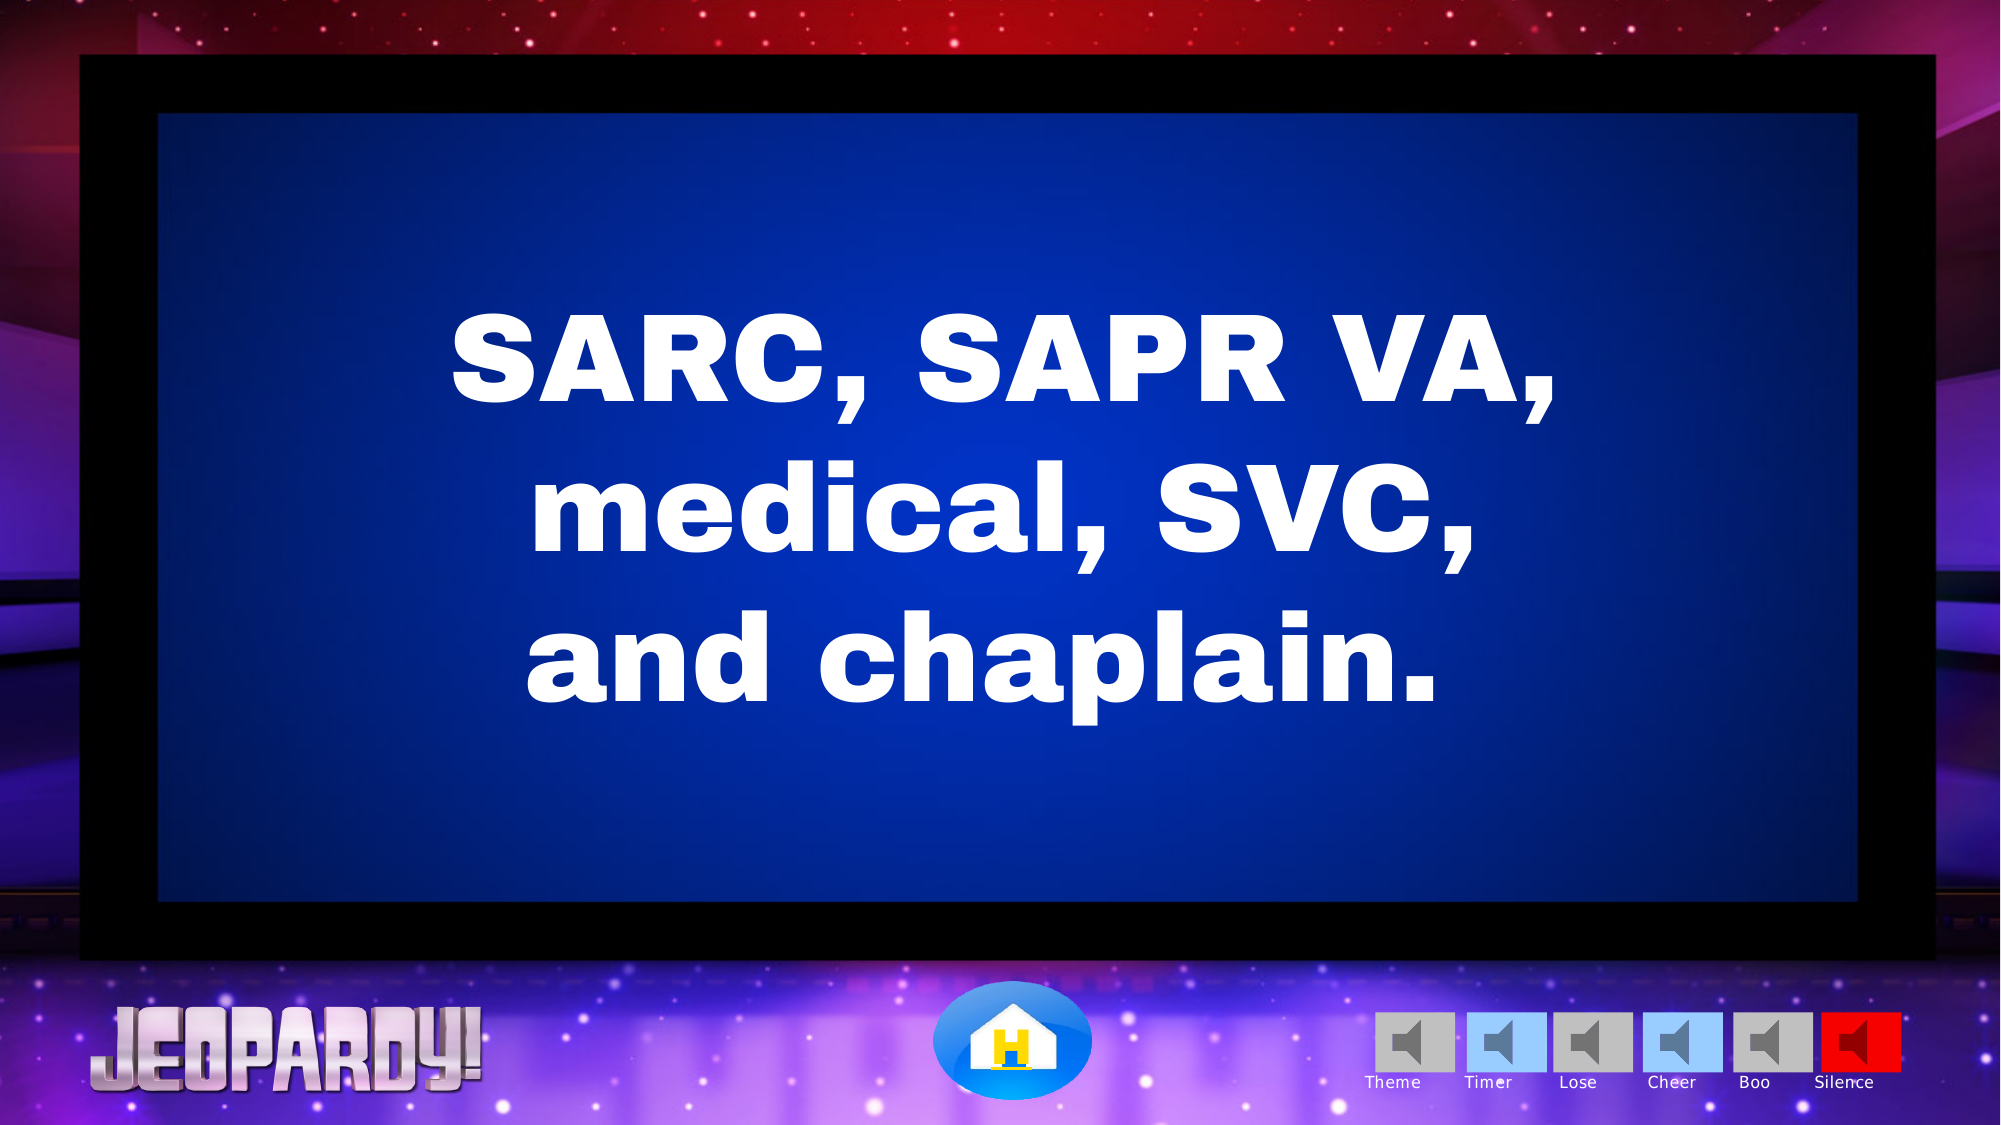

SARC, SAPR VA, medical, SVC, and chaplain.
H